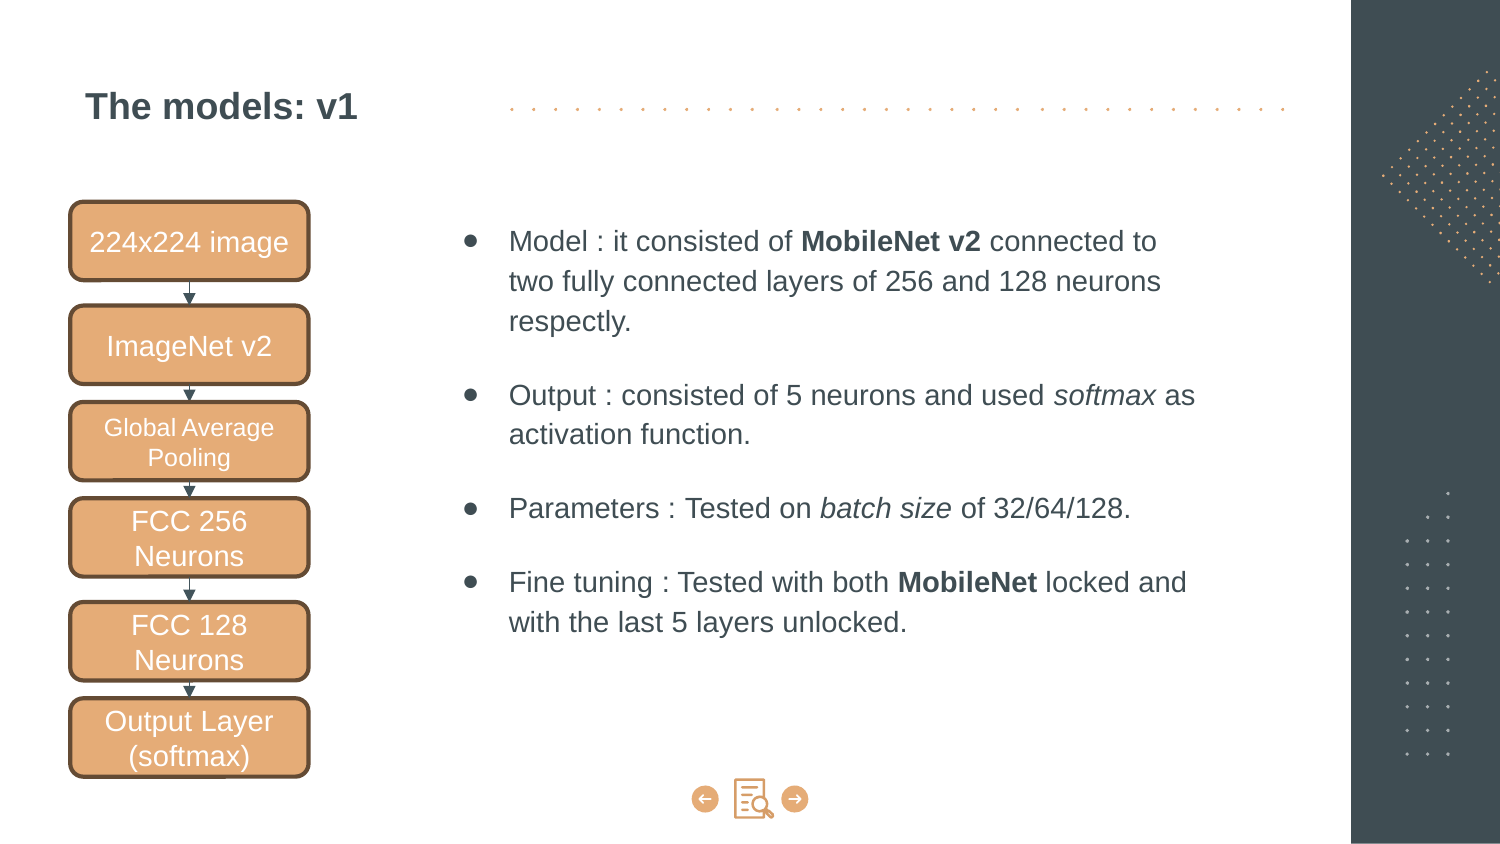

# The models: v1

224x224 image
Model : it consisted of MobileNet v2 connected to two fully connected layers of 256 and 128 neurons respectly.
Output : consisted of 5 neurons and used softmax as activation function.
Parameters : Tested on batch size of 32/64/128.
Fine tuning : Tested with both MobileNet locked and with the last 5 layers unlocked.
ImageNet v2
Global Average Pooling
FCC 256 Neurons
FCC 128 Neurons
Output Layer
(softmax)